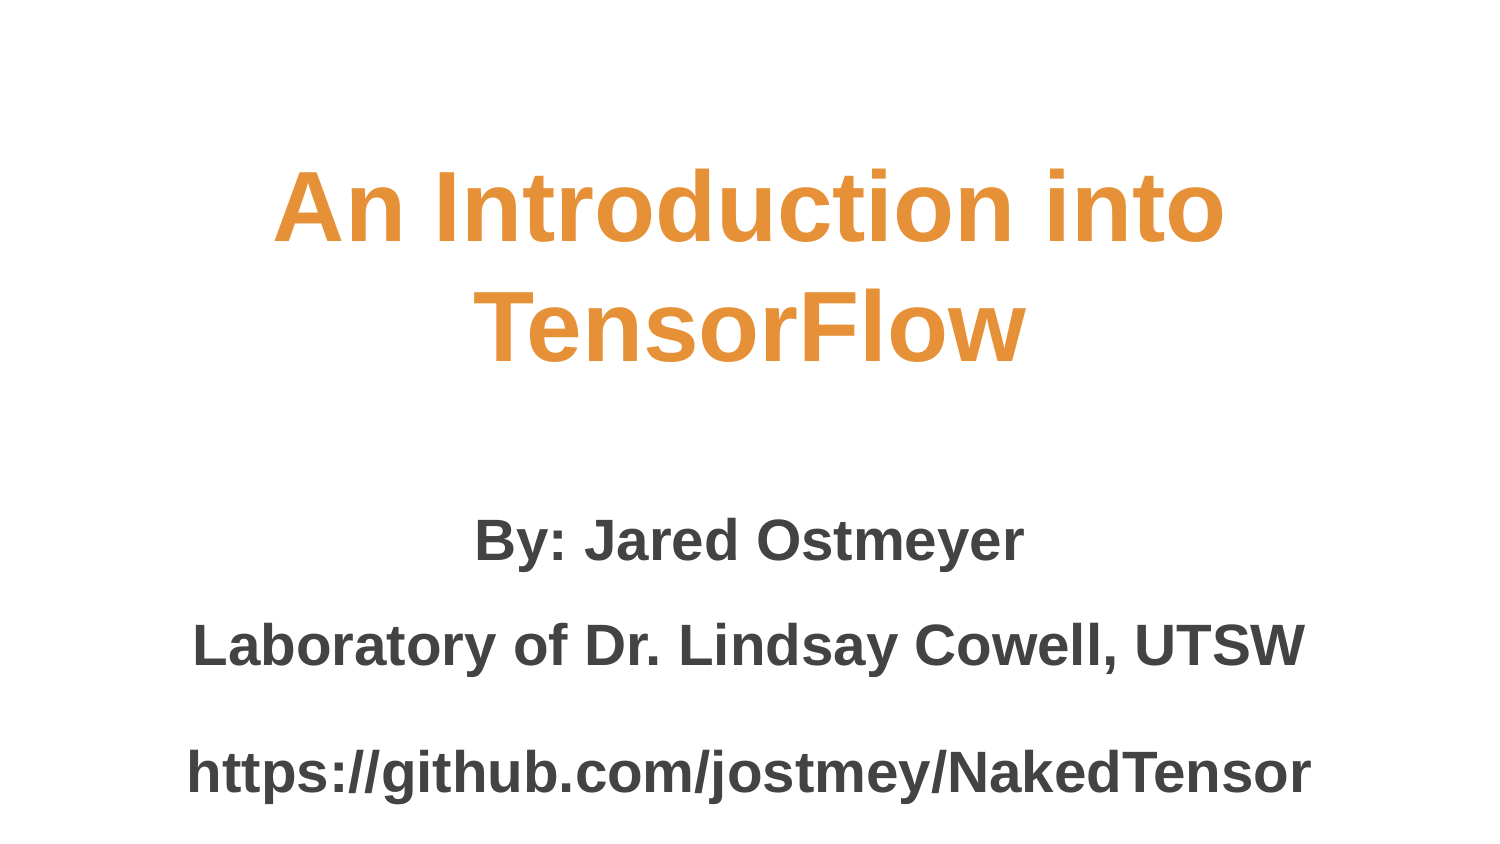

# An Introduction into TensorFlow
By: Jared Ostmeyer
Laboratory of Dr. Lindsay Cowell, UTSW
https://github.com/jostmey/NakedTensor